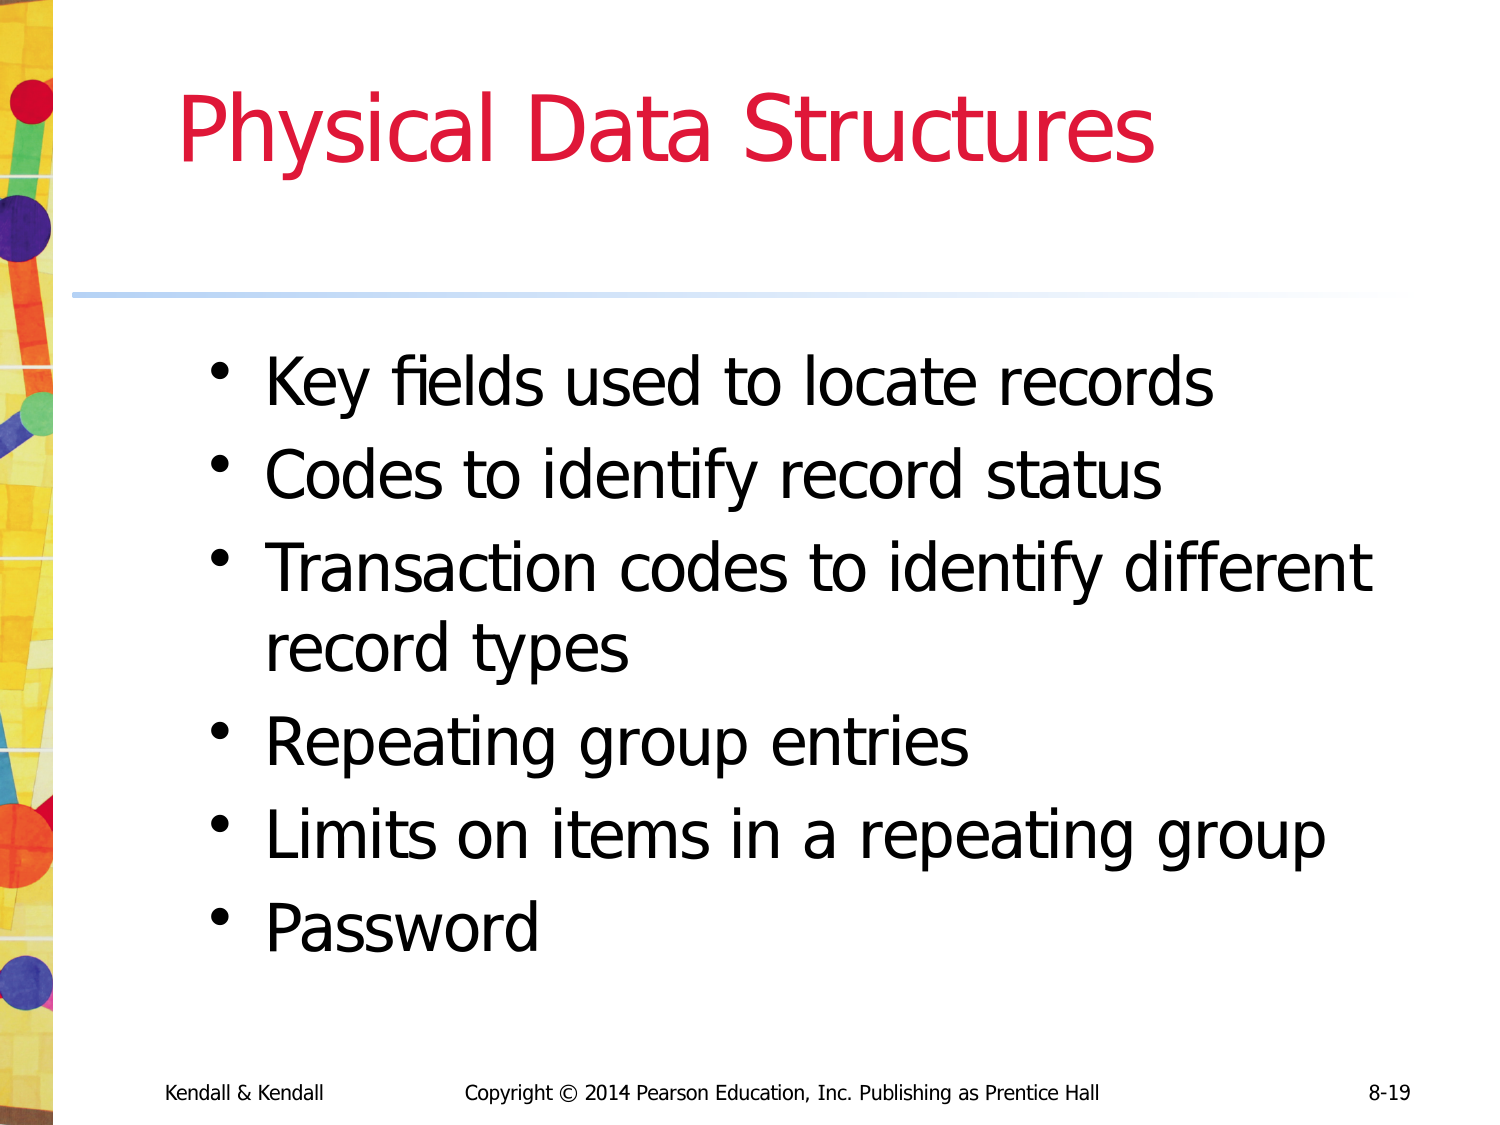

# Physical Data Structures
Key fields used to locate records
Codes to identify record status
Transaction codes to identify different record types
Repeating group entries
Limits on items in a repeating group
Password
Kendall & Kendall	Copyright © 2014 Pearson Education, Inc. Publishing as Prentice Hall
8-19